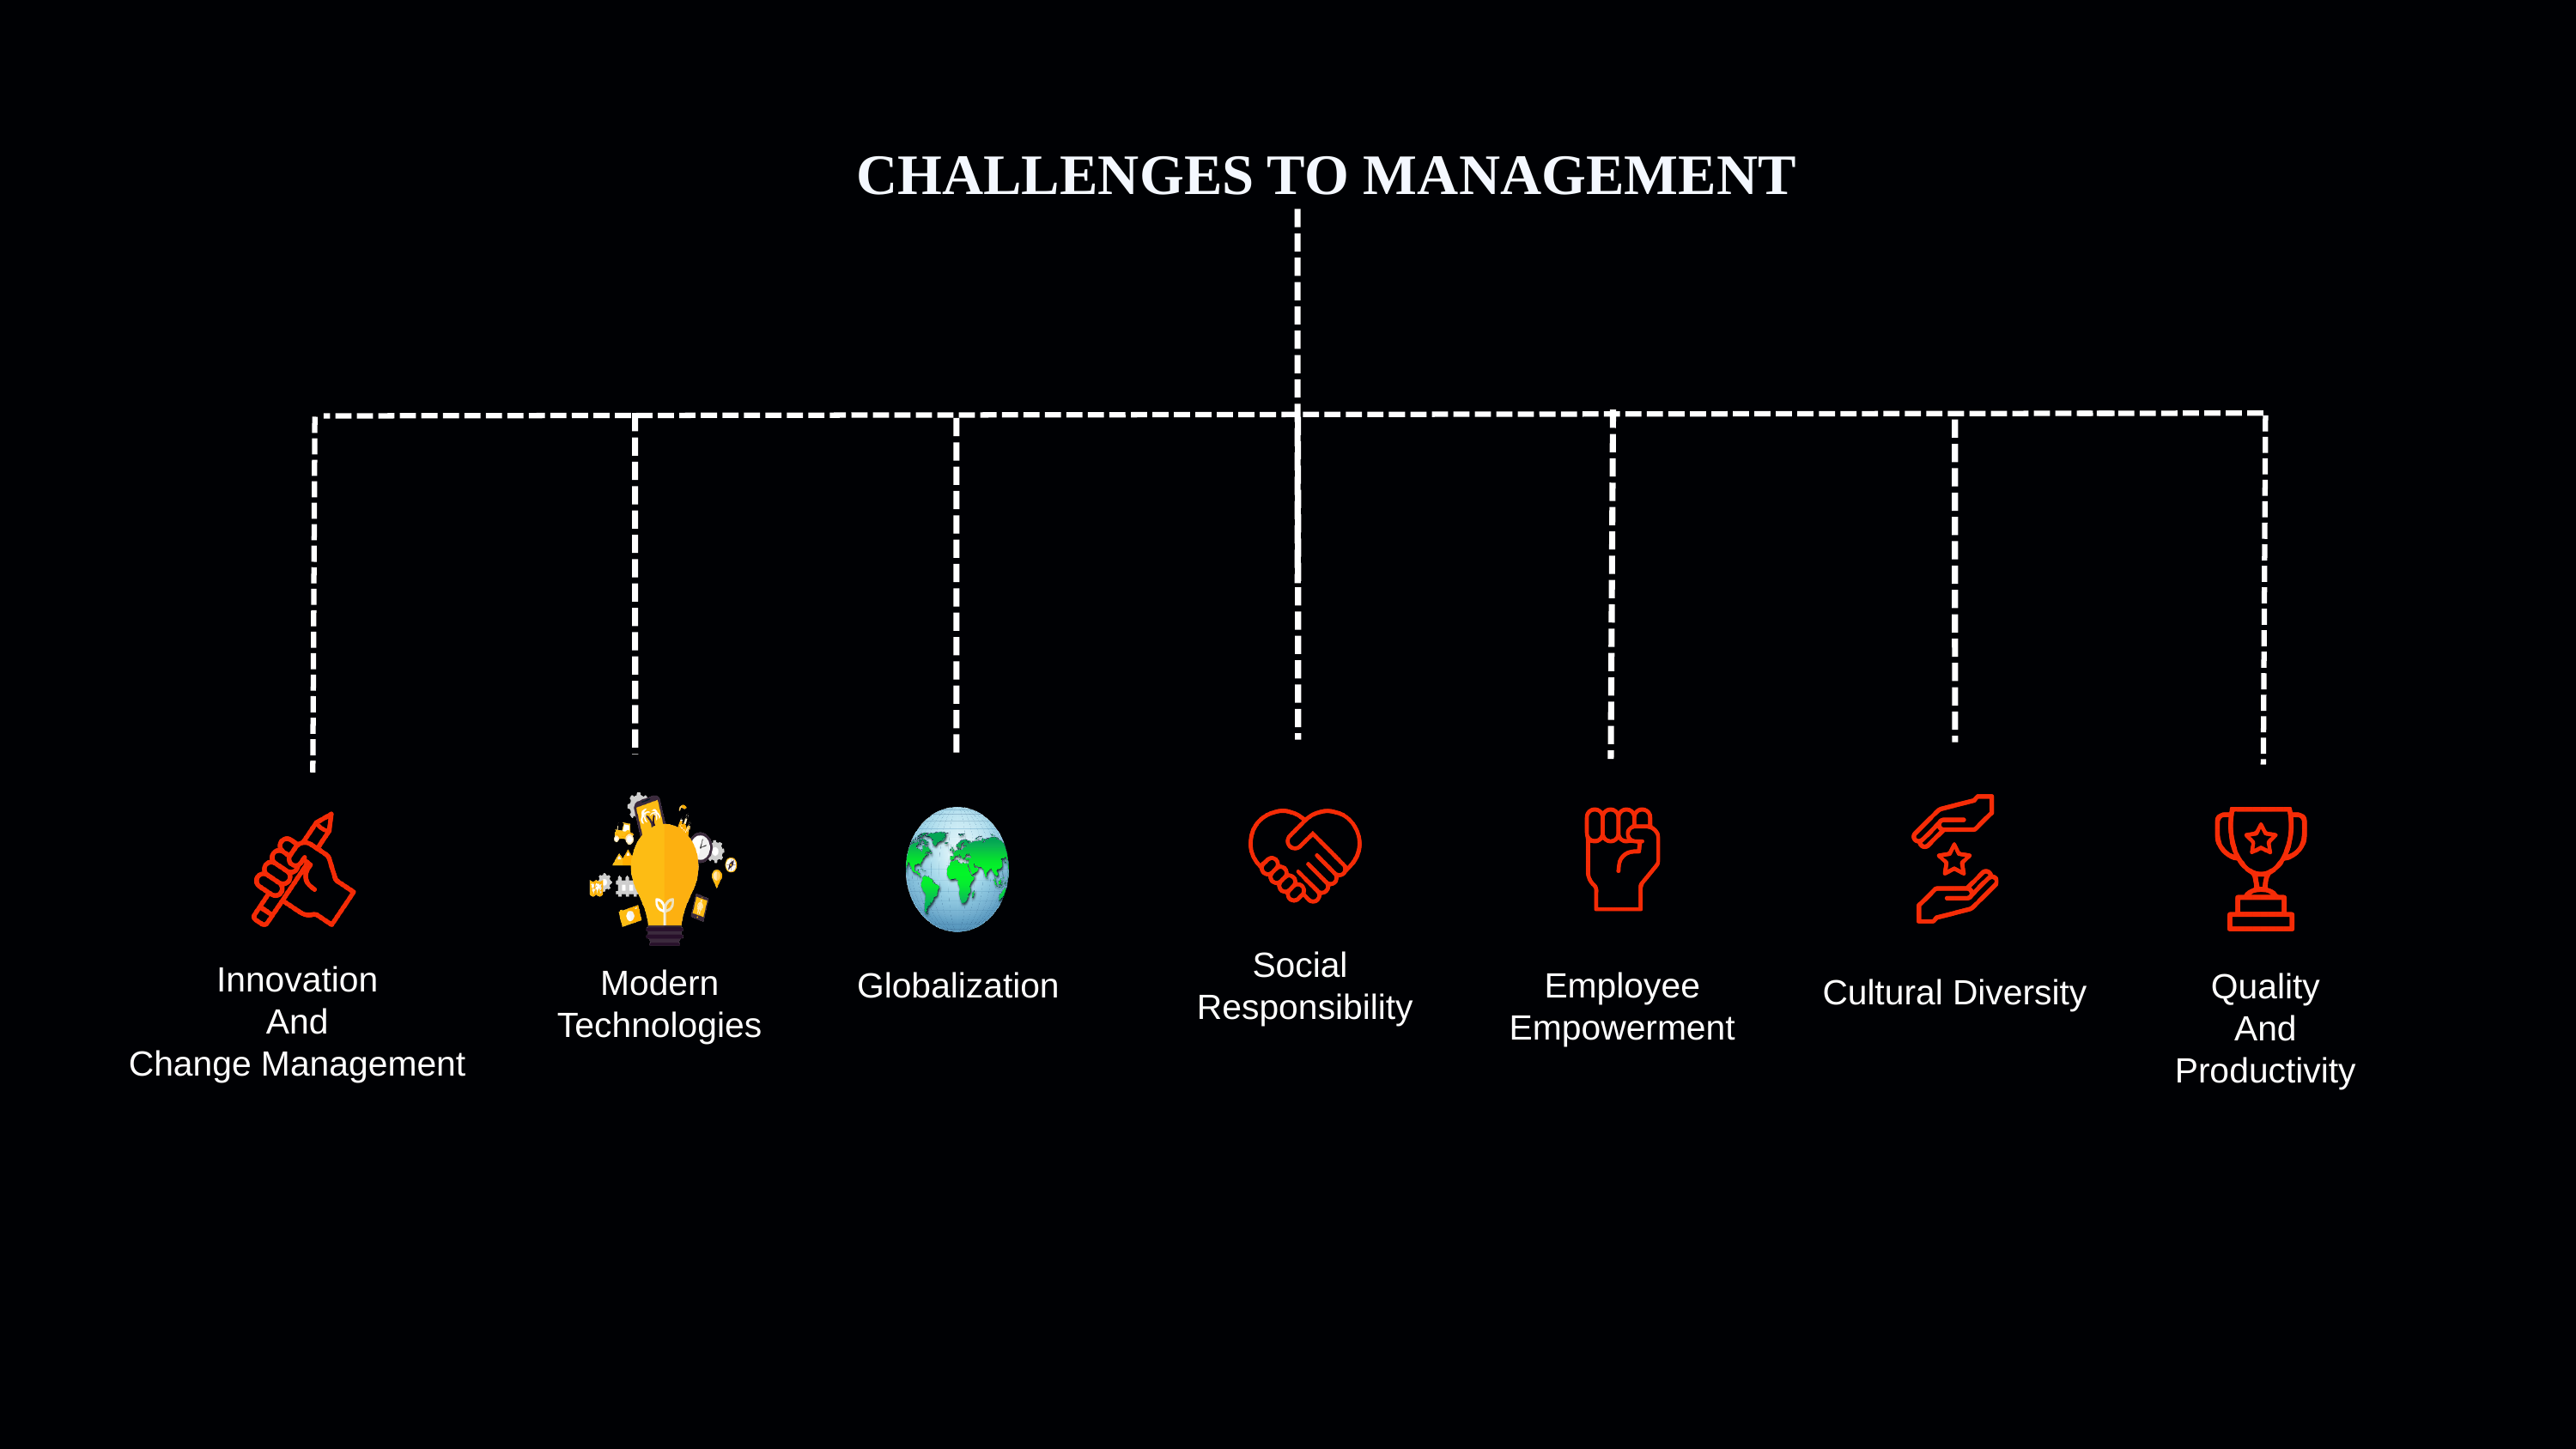

CHALLENGES TO MANAGEMENT

Social
Responsibility
Innovation
And
Change Management
Employee
Empowerment
Quality
And
Productivity
Cultural Diversity
Modern
Technologies
Globalization